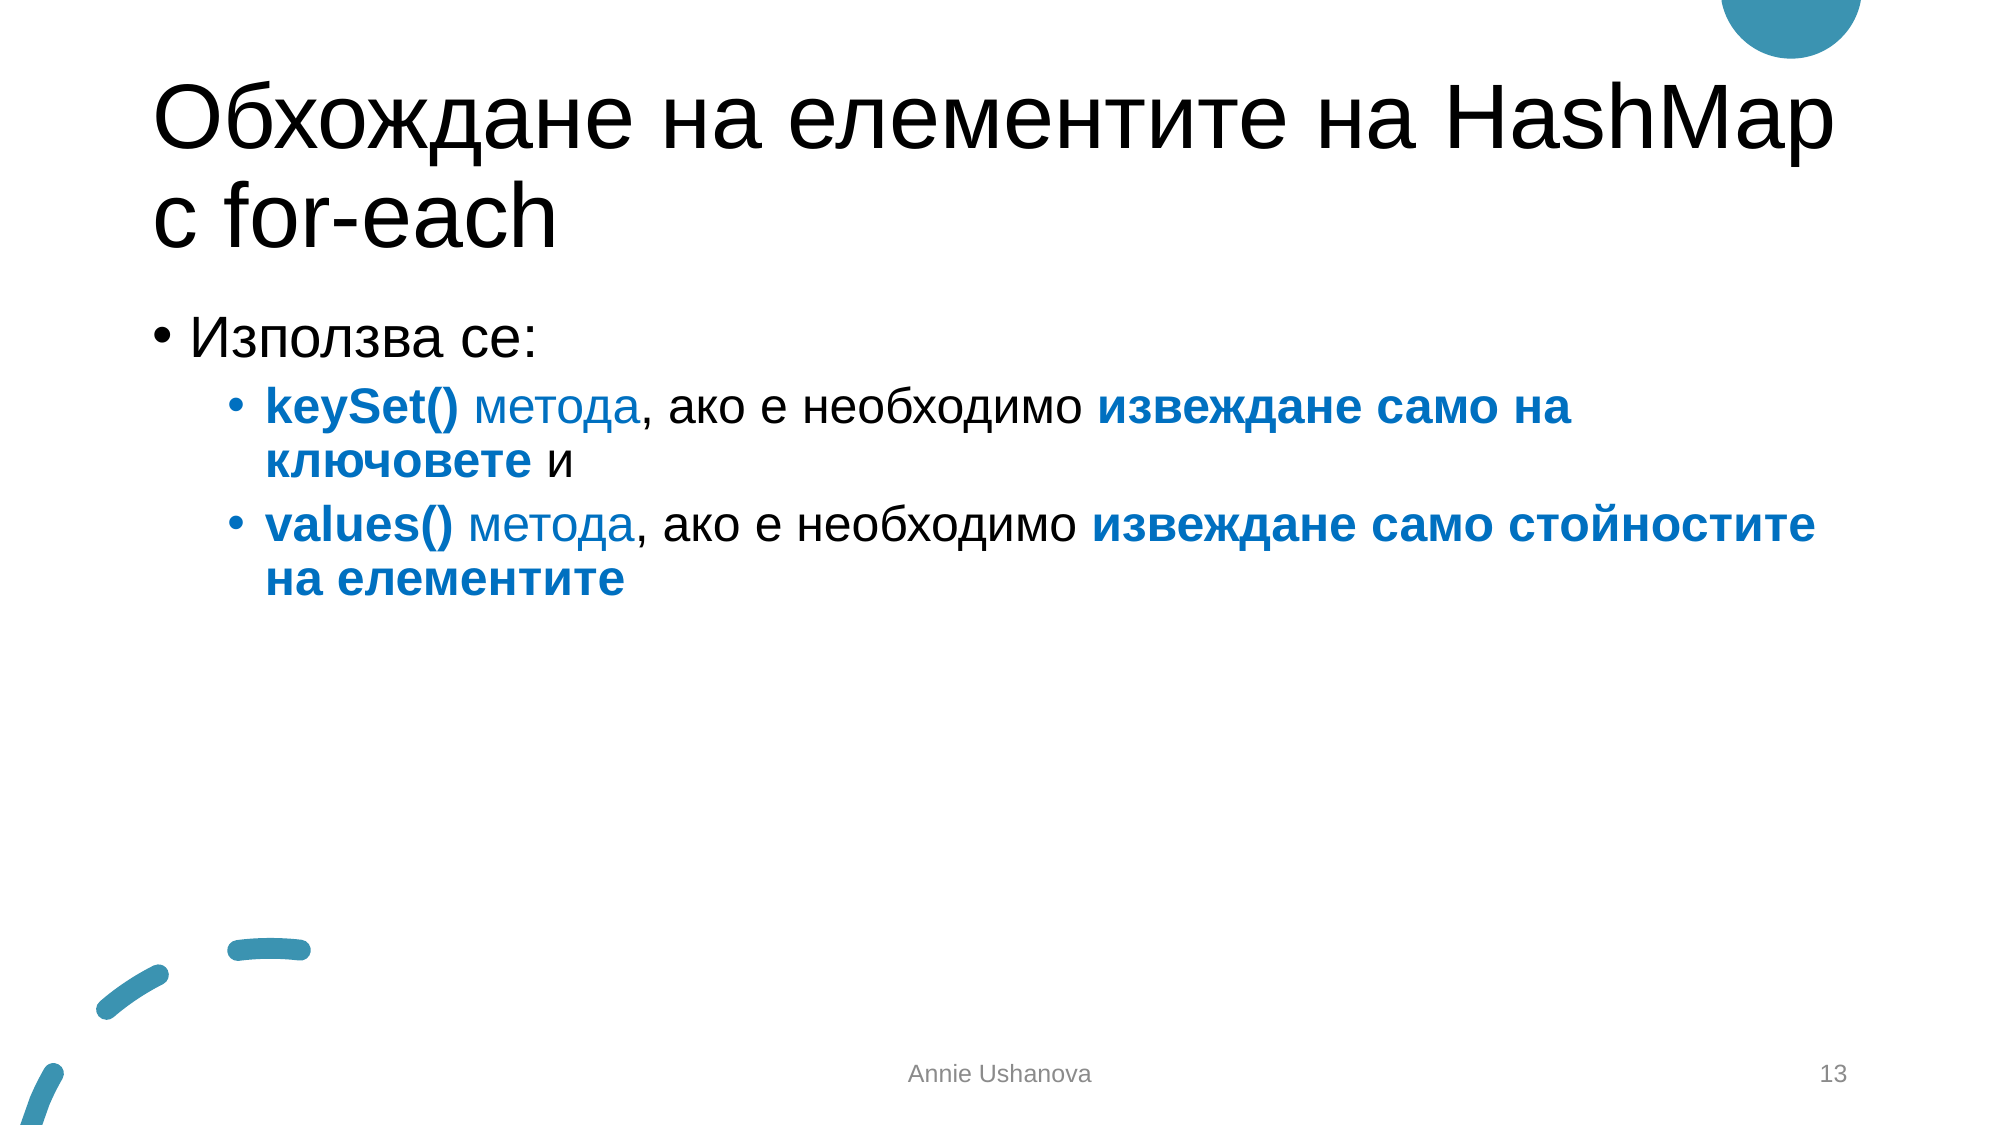

# Обхождане на елементите на HashMap с for-each
Използва се:
keySet() метода, ако e необходимо извеждане само на ключовете и
values() метода, ако e необходимо извеждане само стойностите на елементите
Annie Ushanova
13